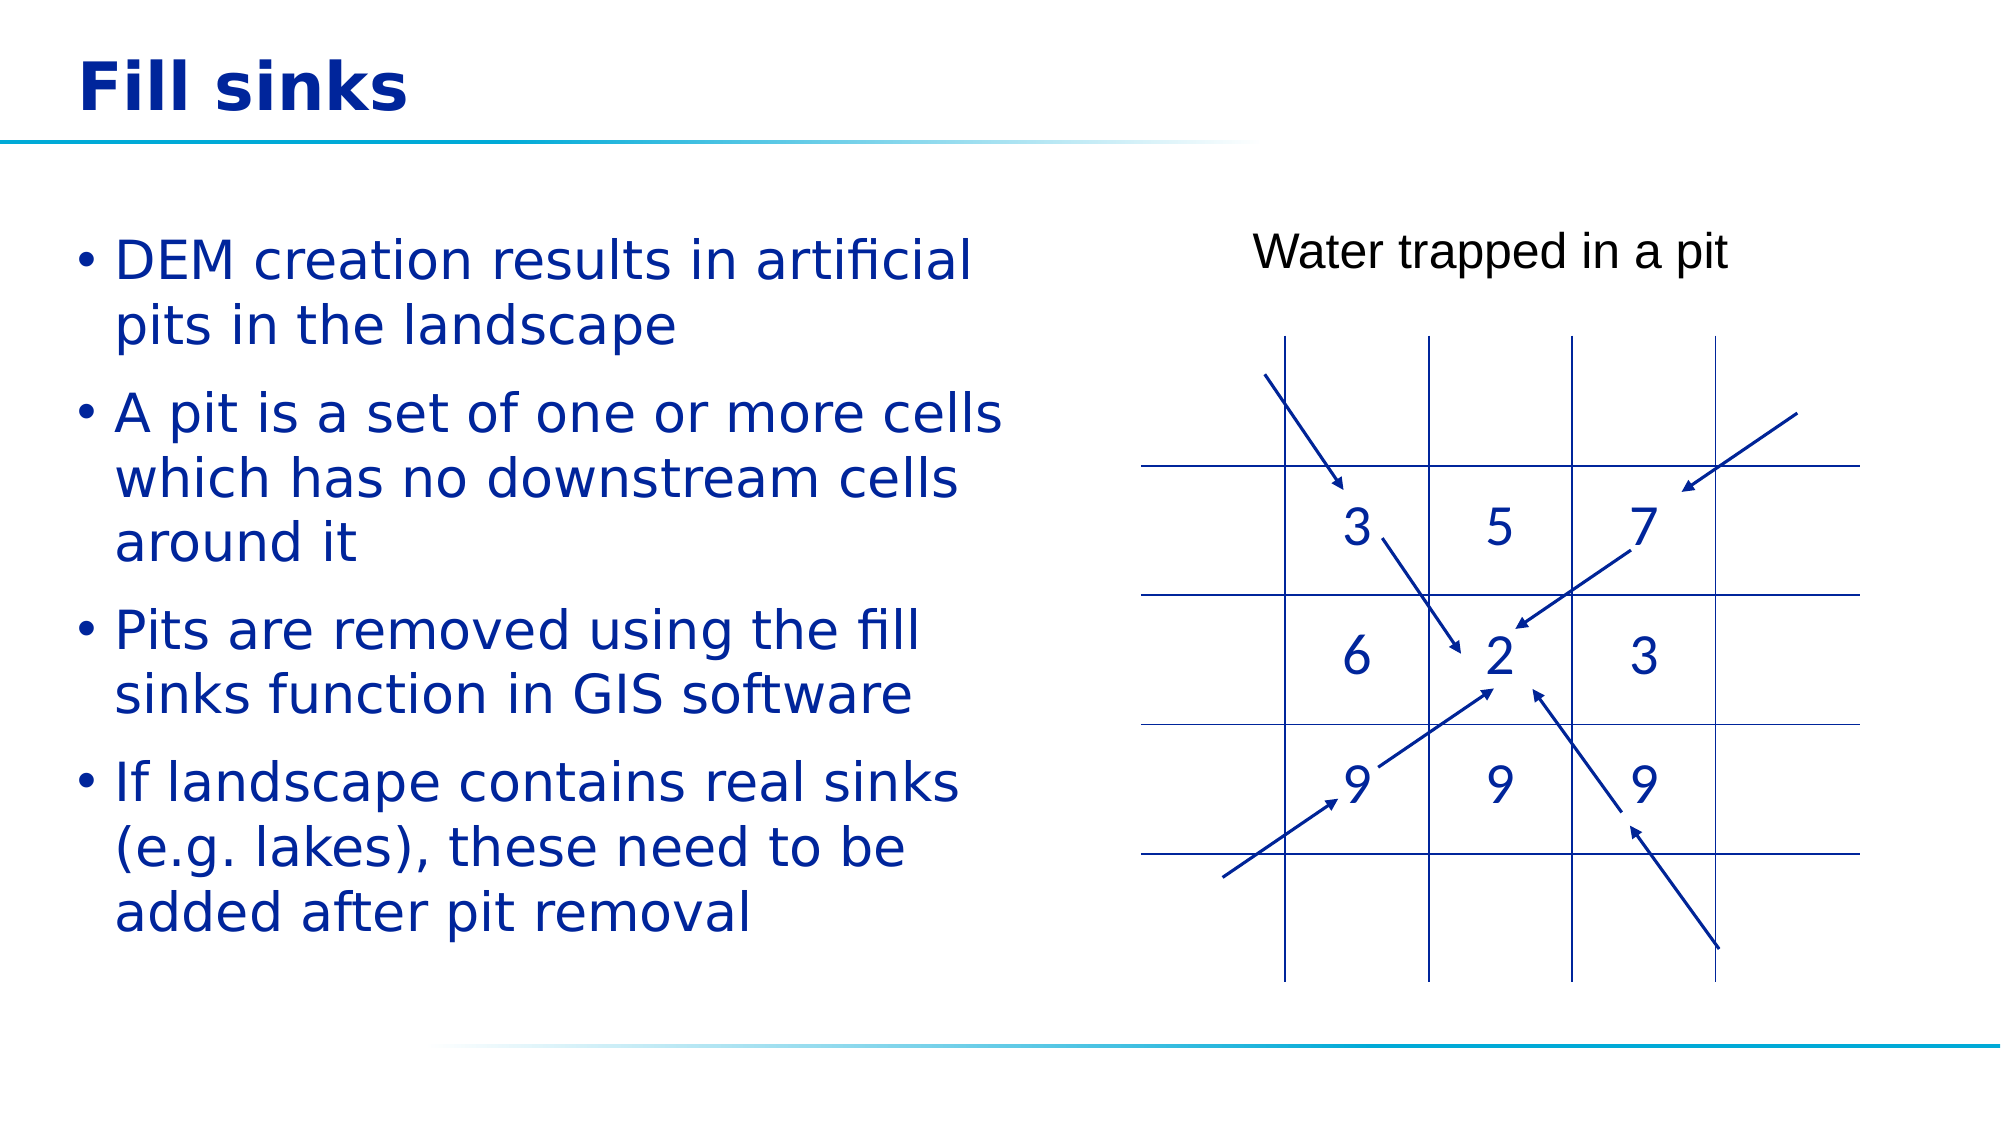

# Fill sinks
Water trapped in a pit
DEM creation results in artificial pits in the landscape
A pit is a set of one or more cells which has no downstream cells around it
Pits are removed using the fill sinks function in GIS software
If landscape contains real sinks (e.g. lakes), these need to be added after pit removal
|  |  |  |  |  |
| --- | --- | --- | --- | --- |
|  | 3 | 5 | 7 |  |
|  | 6 | 2 | 3 |  |
|  | 9 | 9 | 9 |  |
|  |  |  |  |  |